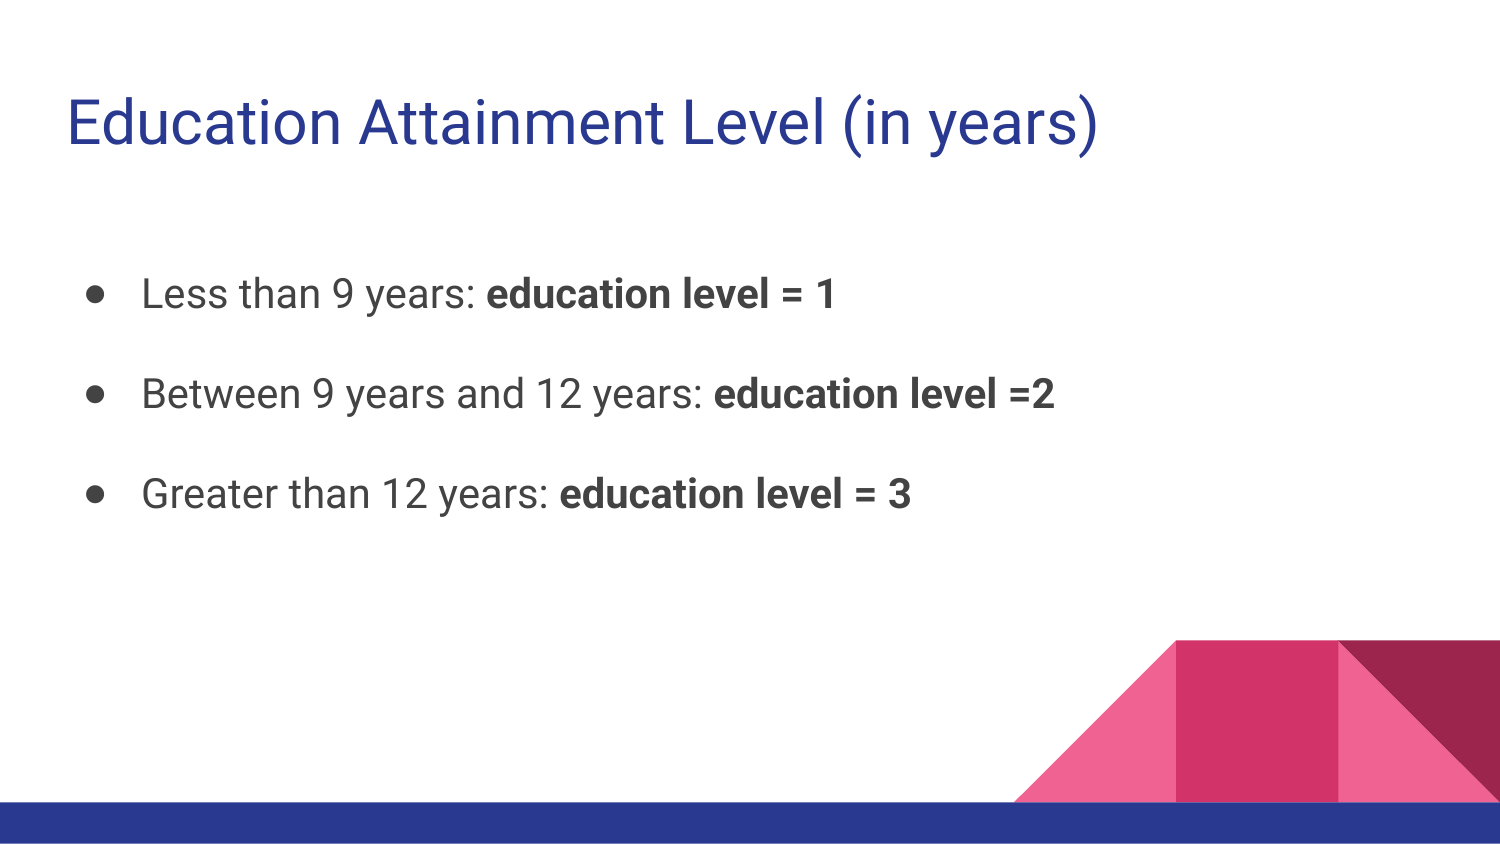

# Education Attainment Level (in years)
Less than 9 years: education level = 1
Between 9 years and 12 years: education level =2
Greater than 12 years: education level = 3